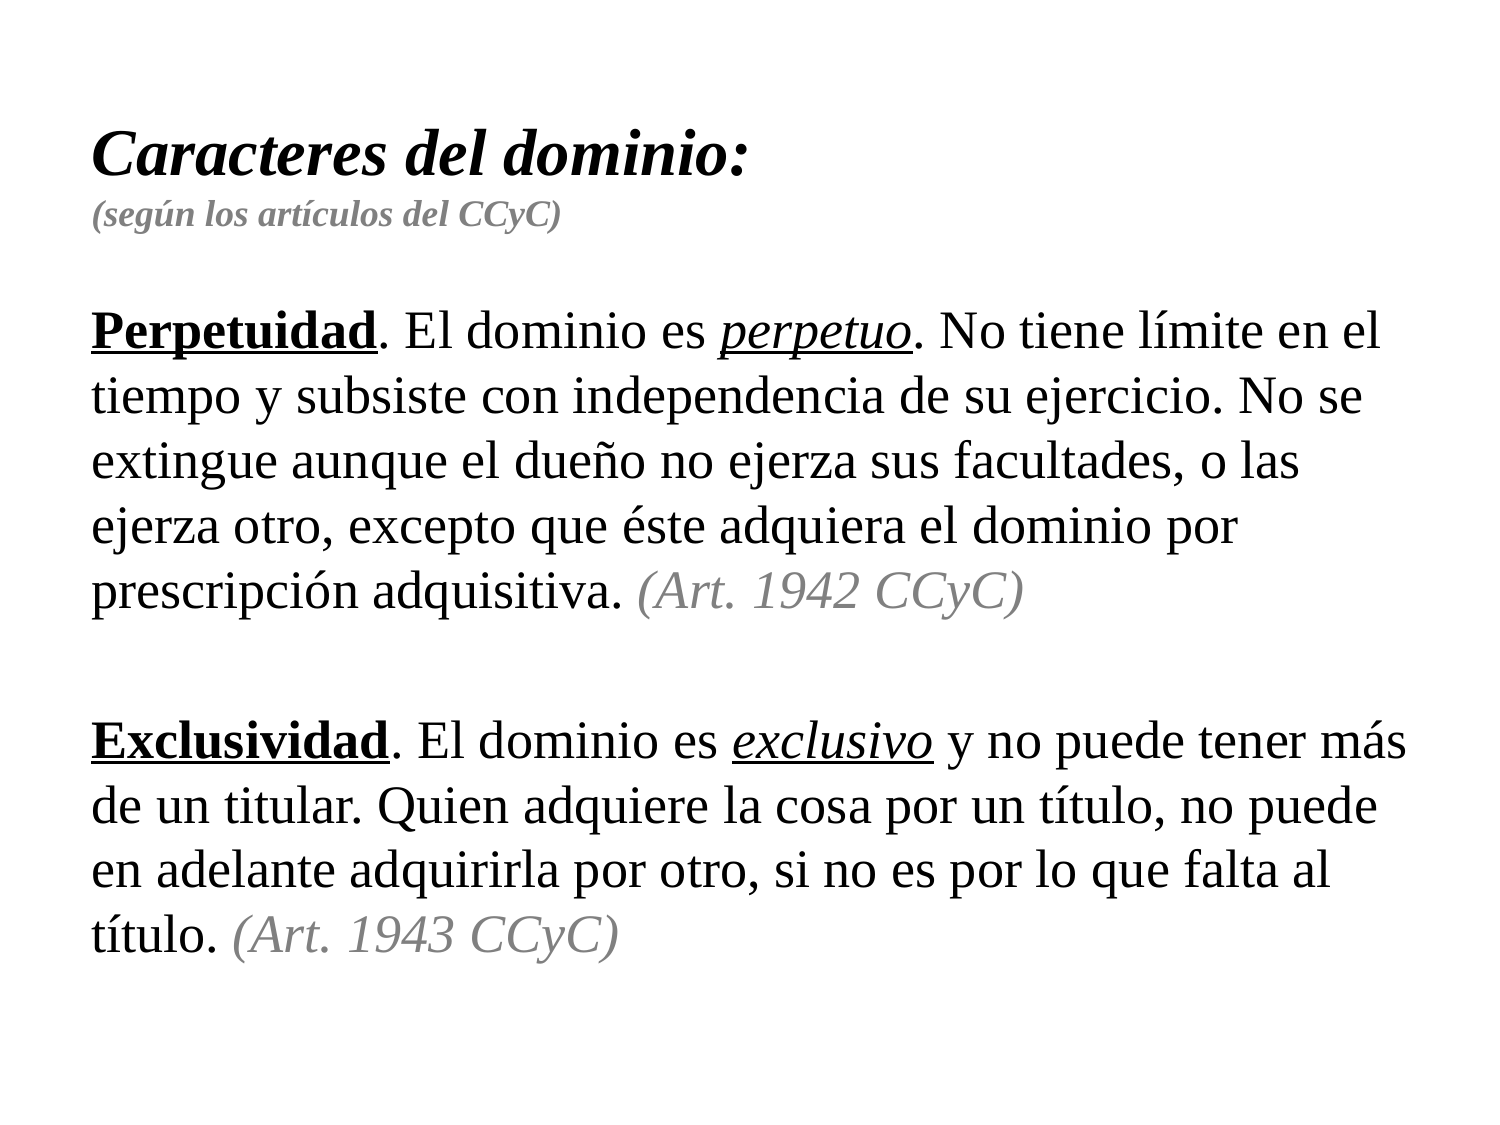

Caracteres del dominio:
(según los artículos del CCyC)

Perpetuidad. El dominio es perpetuo. No tiene límite en el tiempo y subsiste con independencia de su ejercicio. No se extingue aunque el dueño no ejerza sus facultades, o las ejerza otro, excepto que éste adquiera el dominio por prescripción adquisitiva. (Art. 1942 CCyC)

Exclusividad. El dominio es exclusivo y no puede tener más de un titular. Quien adquiere la cosa por un título, no puede en adelante adquirirla por otro, si no es por lo que falta al título. (Art. 1943 CCyC)